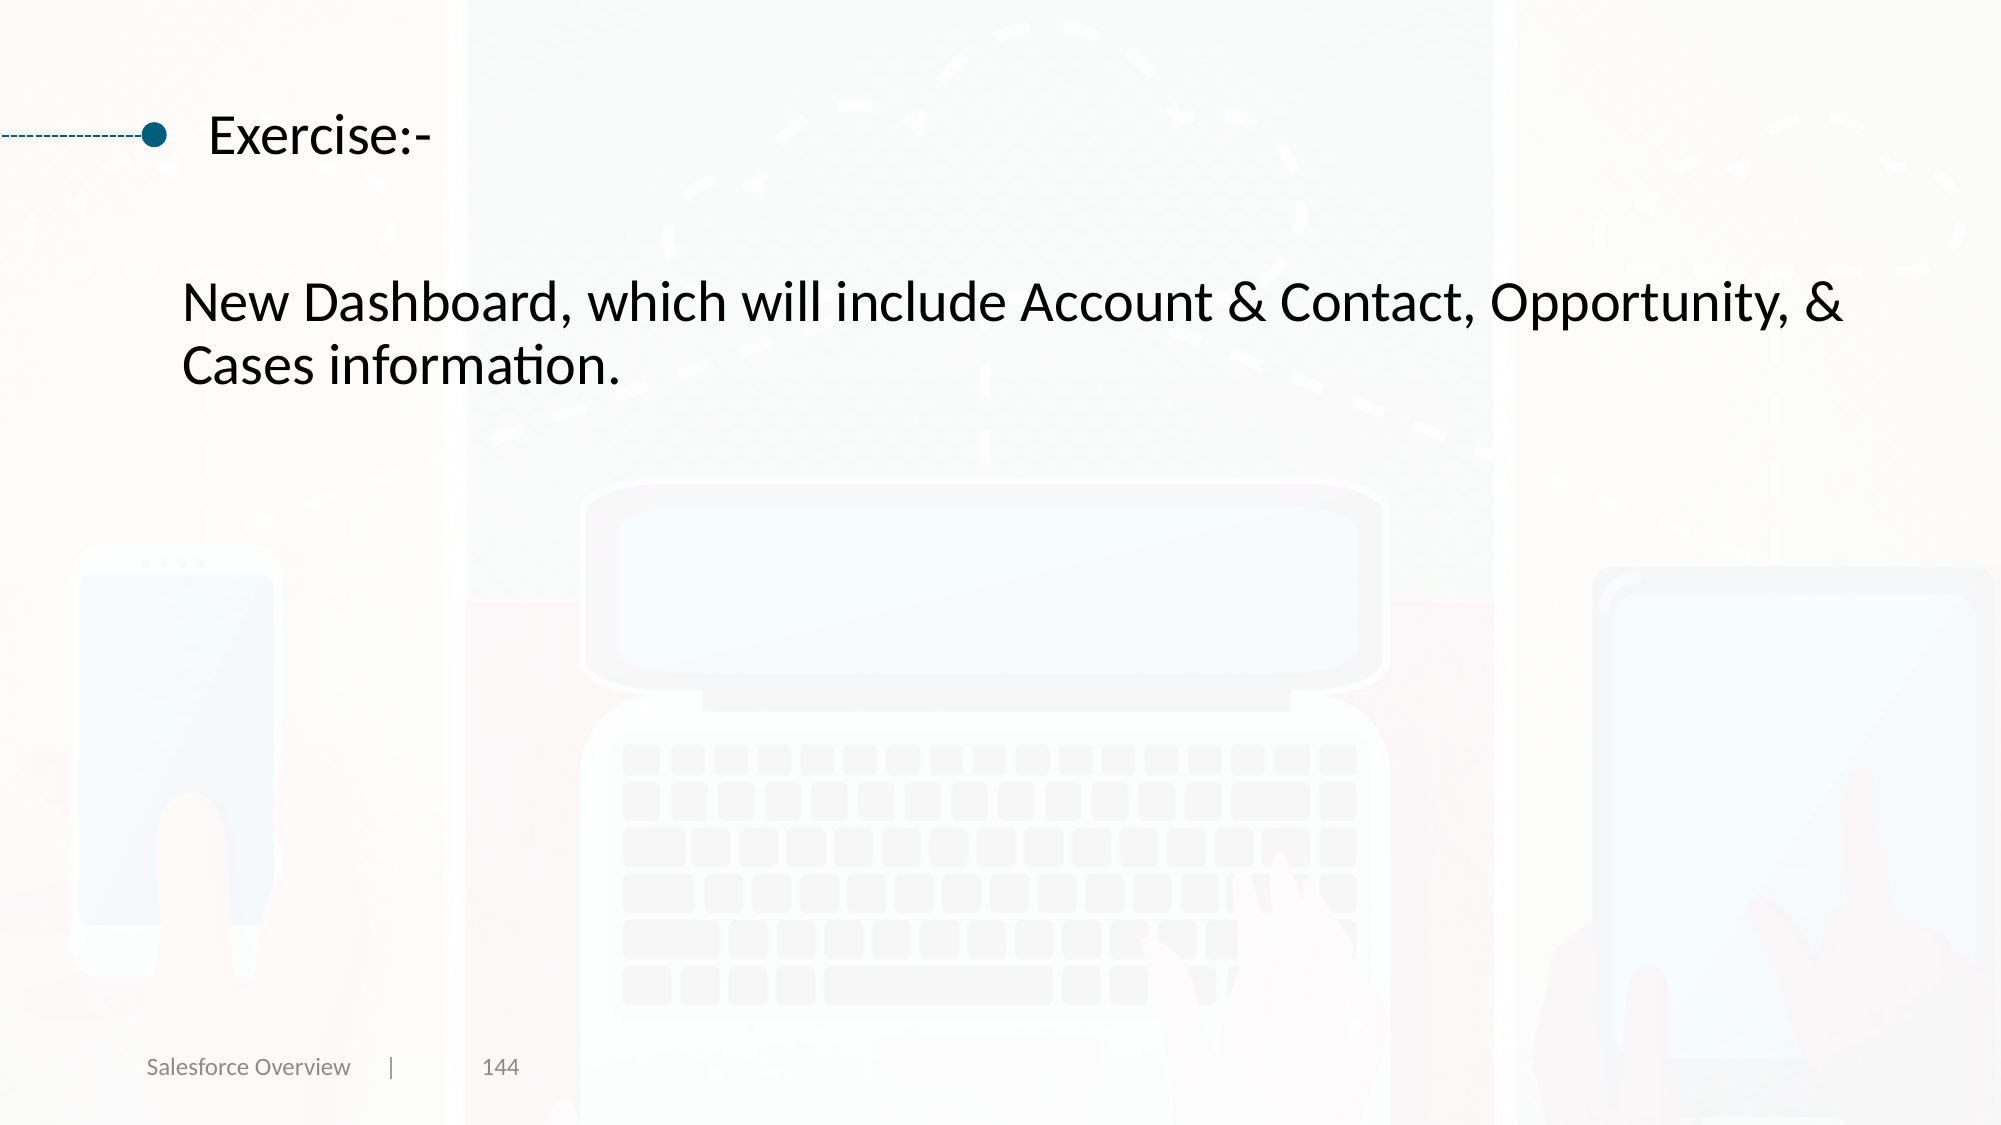

Exercise:-

New Dashboard, which will include Account & Contact, Opportunity, & Cases information.

Salesforce Overview      |
144